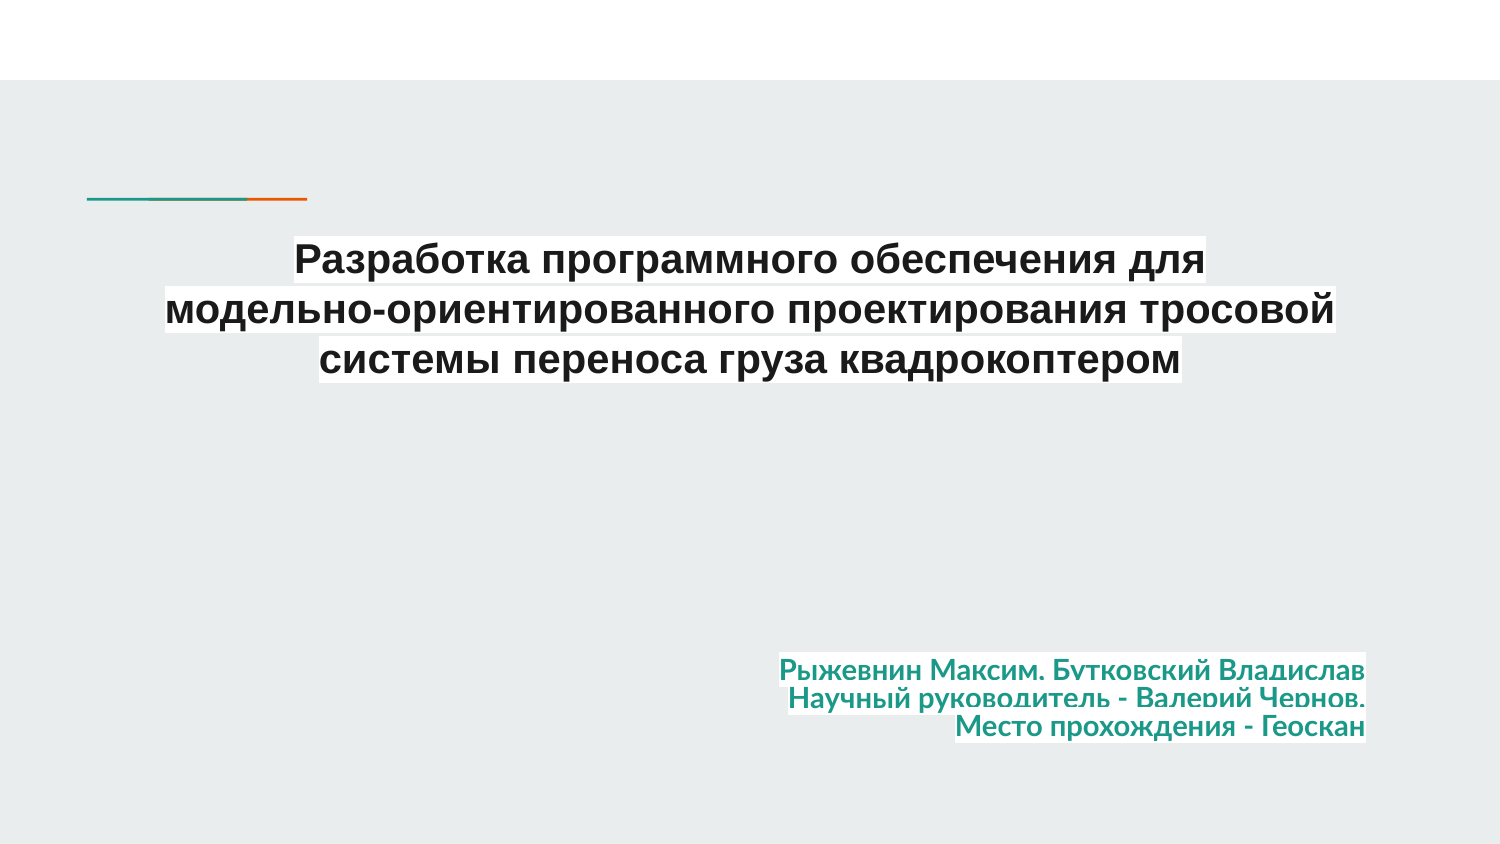

# Разработка программного обеспечения для
модельно-ориентированного проектирования тросовой
системы переноса груза квадрокоптером
Рыжевнин Максим, Бутковский Владислав
Научный руководитель - Валерий Чернов,
Место прохождения - Геоскан